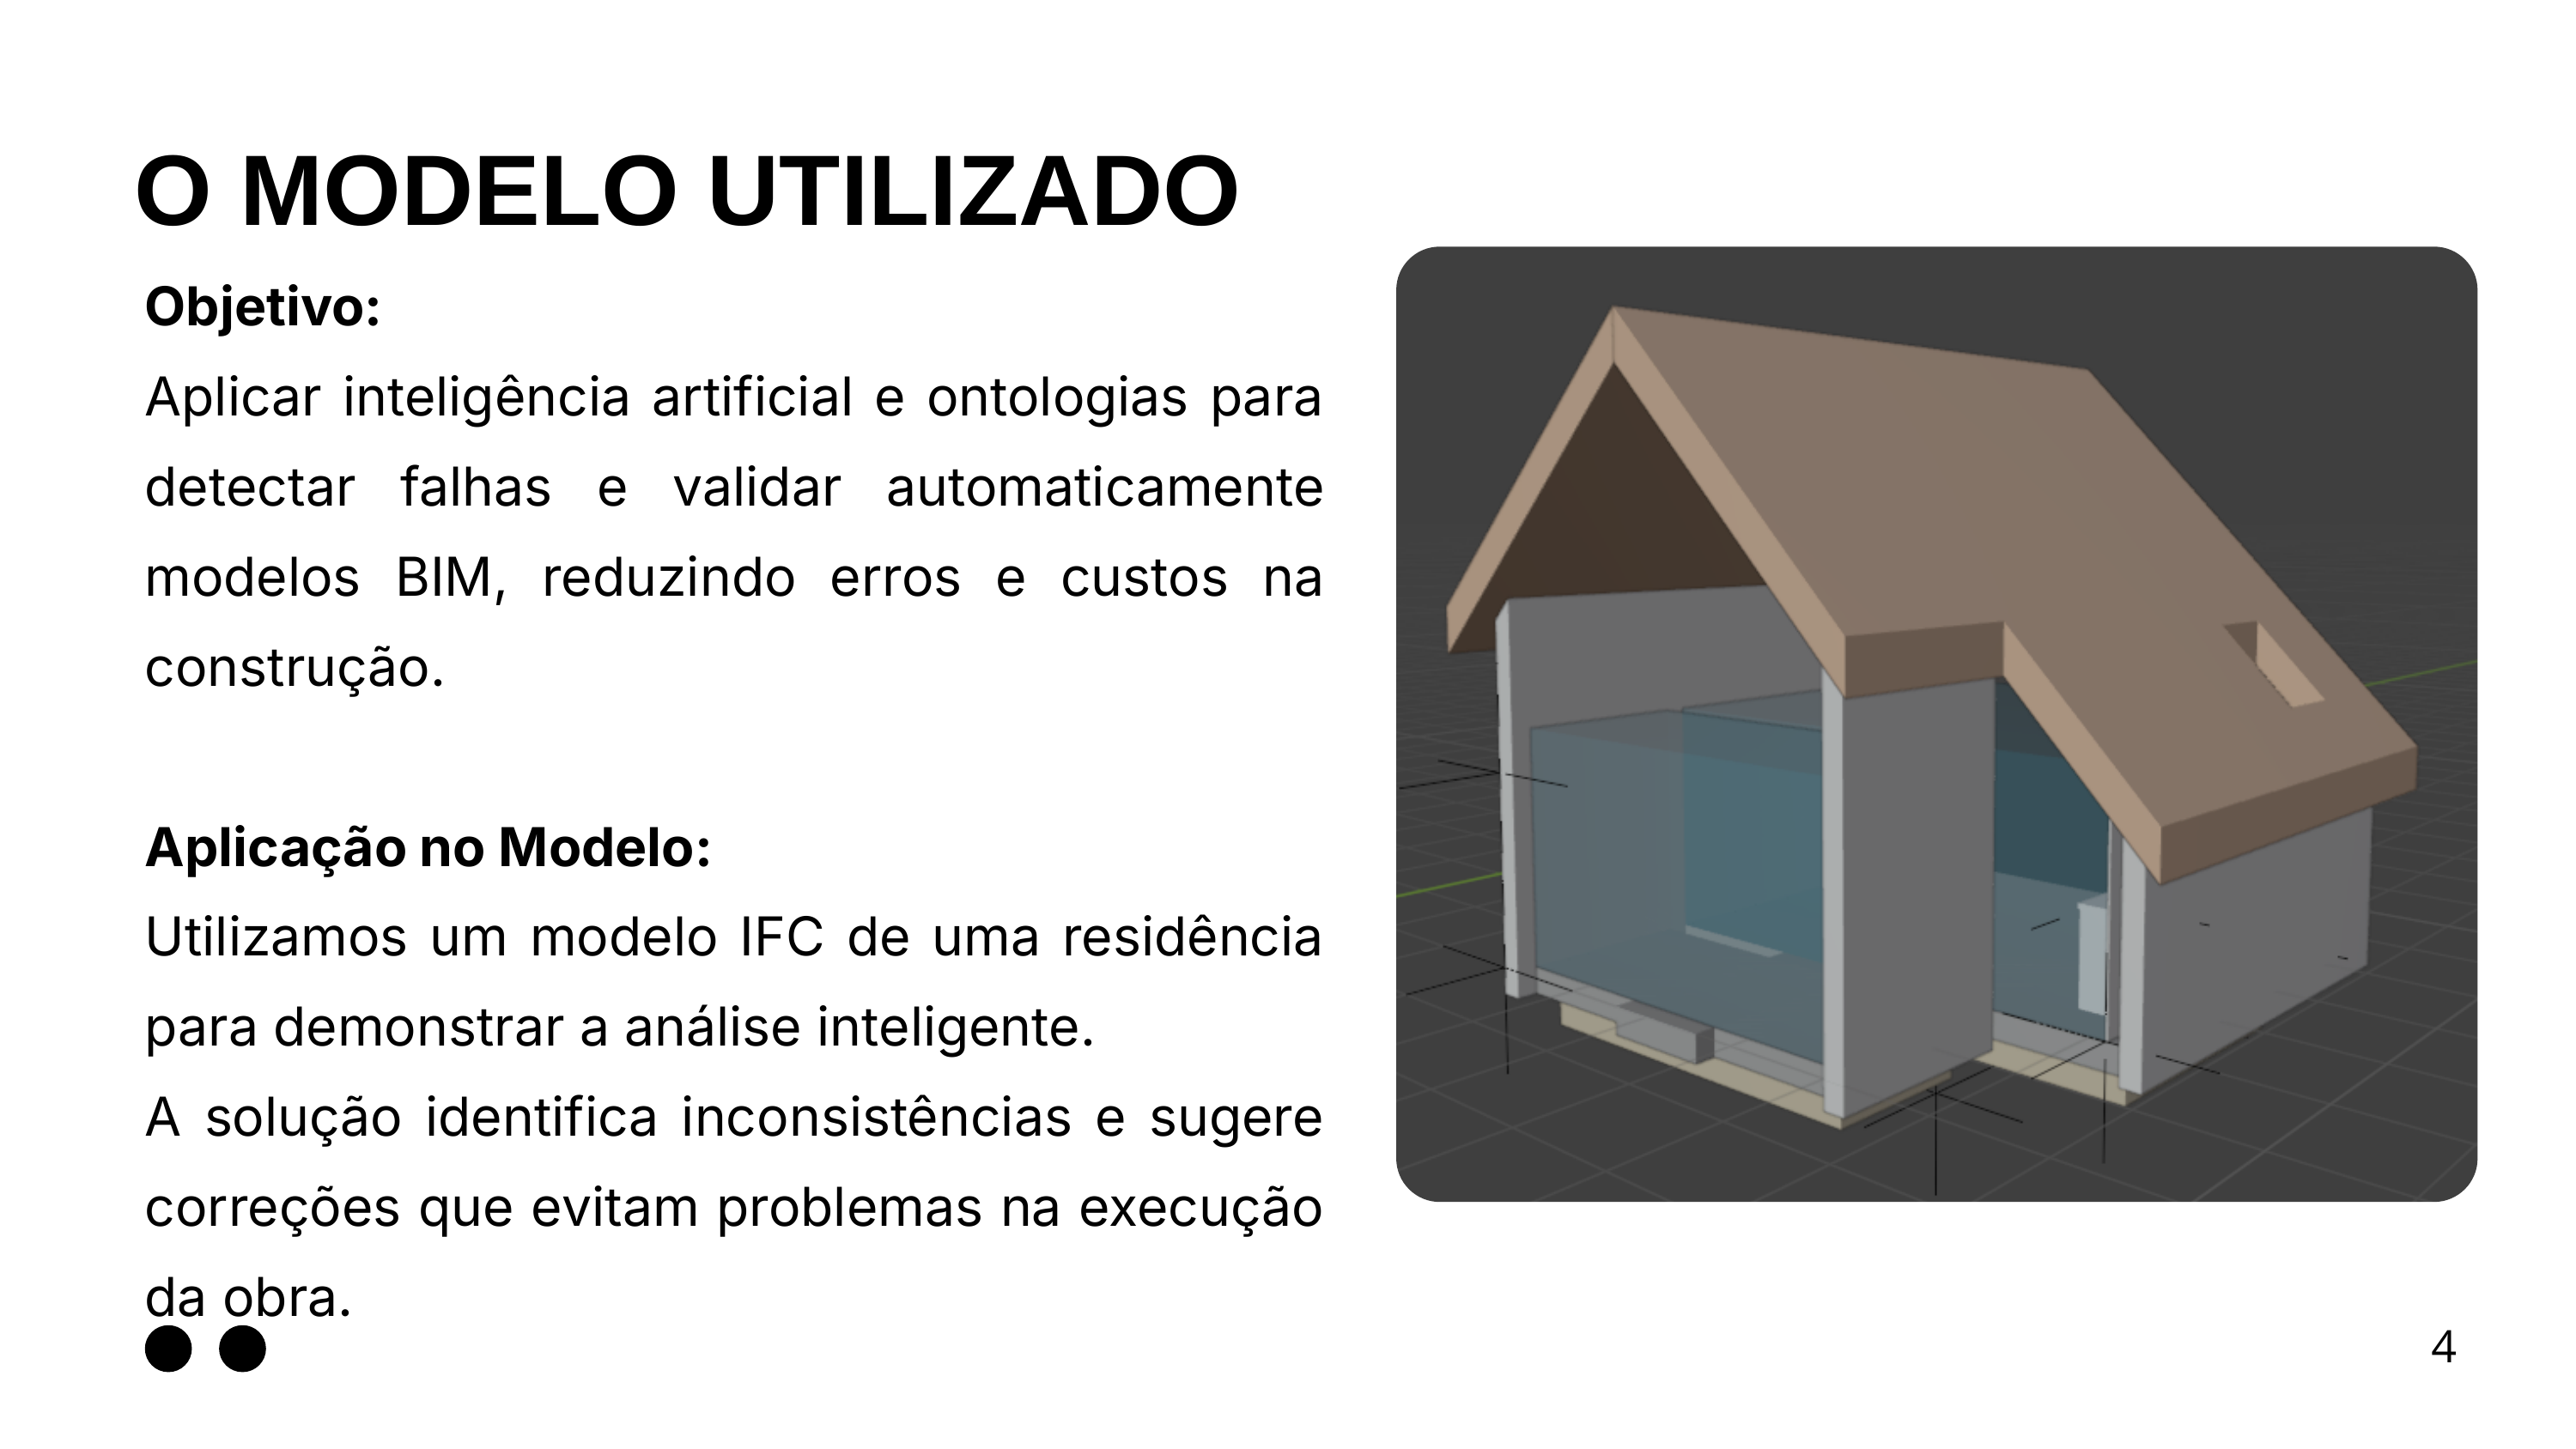

O MODELO UTILIZADO

Objetivo:
Aplicar inteligência artificial e ontologias para detectar falhas e validar automaticamente modelos BIM, reduzindo erros e custos na construção.

Aplicação no Modelo:
Utilizamos um modelo IFC de uma residência para demonstrar a análise inteligente.
A solução identifica inconsistências e sugere correções que evitam problemas na execução da obra.
4